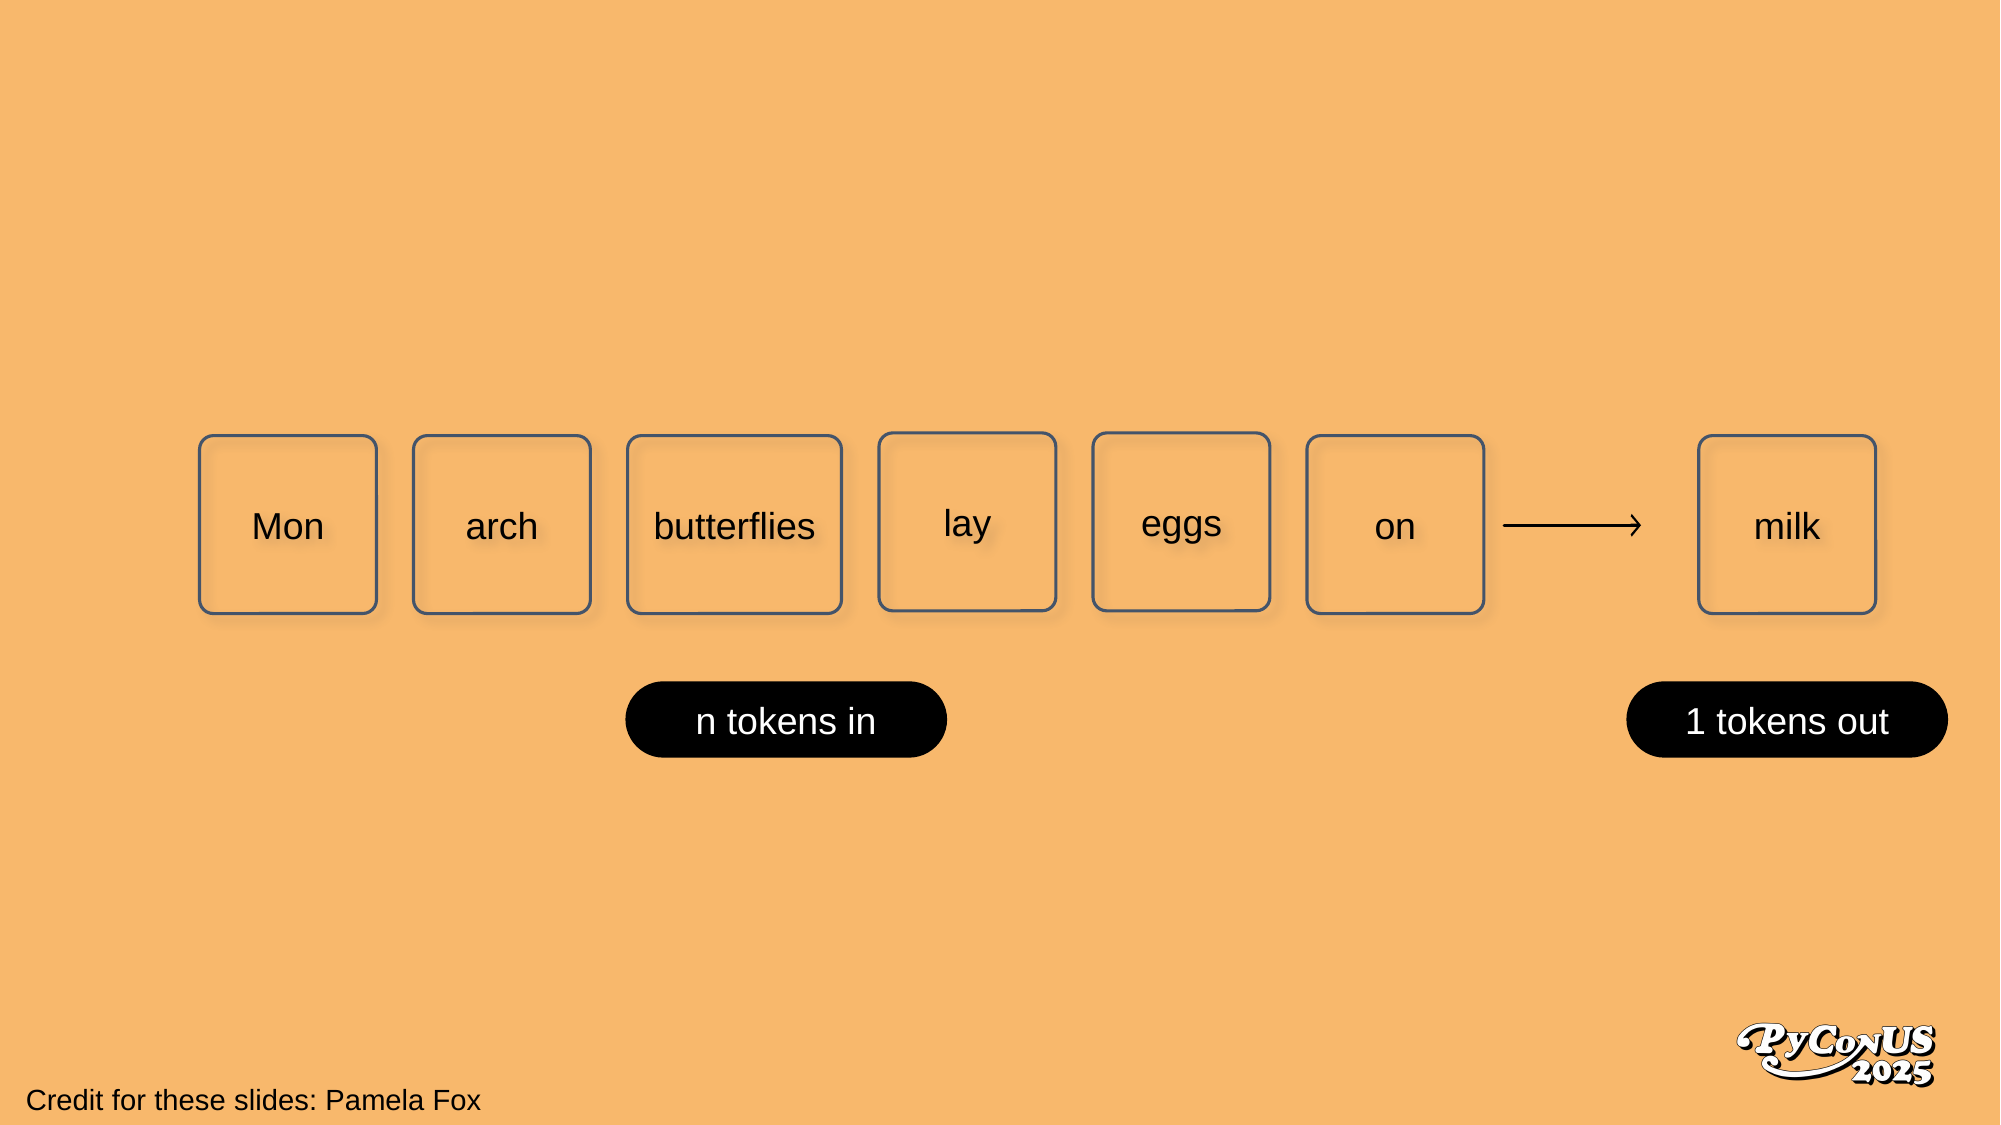

eggs
lay
butterflies
on
milk
arch
Mon
n tokens in
1 tokens out
Credit for these slides: Pamela Fox